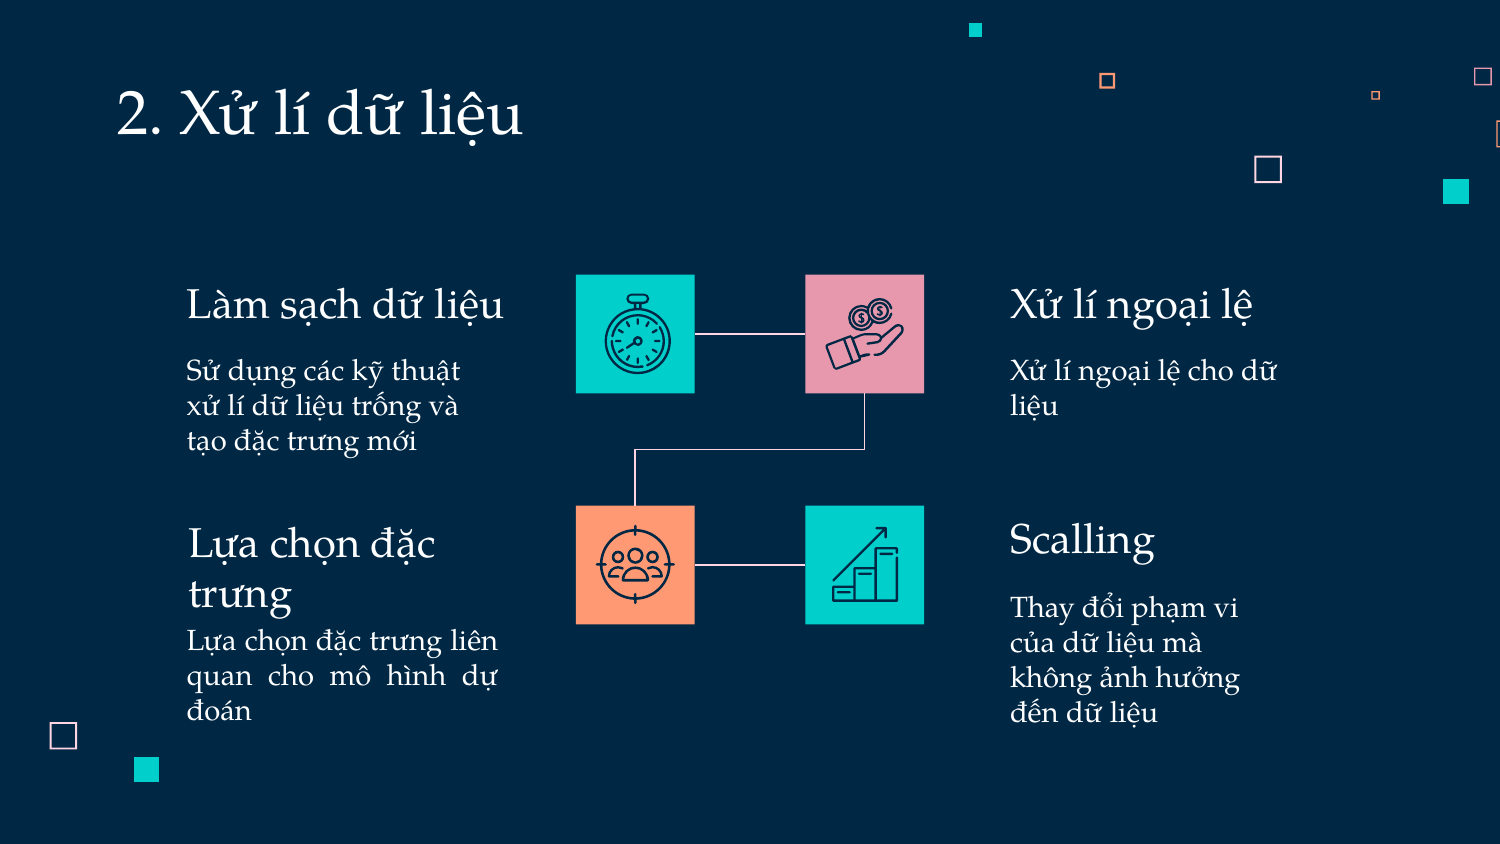

2. Xử lí dữ liệu
Làm sạch dữ liệu
Xử lí ngoại lệ

Sử dụng các kỹ thuật xử lí dữ liệu trống và tạo đặc trưng mới
Xử lí ngoại lệ cho dữ liệu
Scalling

# Lựa chọn đặc trưng

Thay đổi phạm vi của dữ liệu mà không ảnh hưởng đến dữ liệu
Lựa chọn đặc trưng liên quan cho mô hình dự đoán